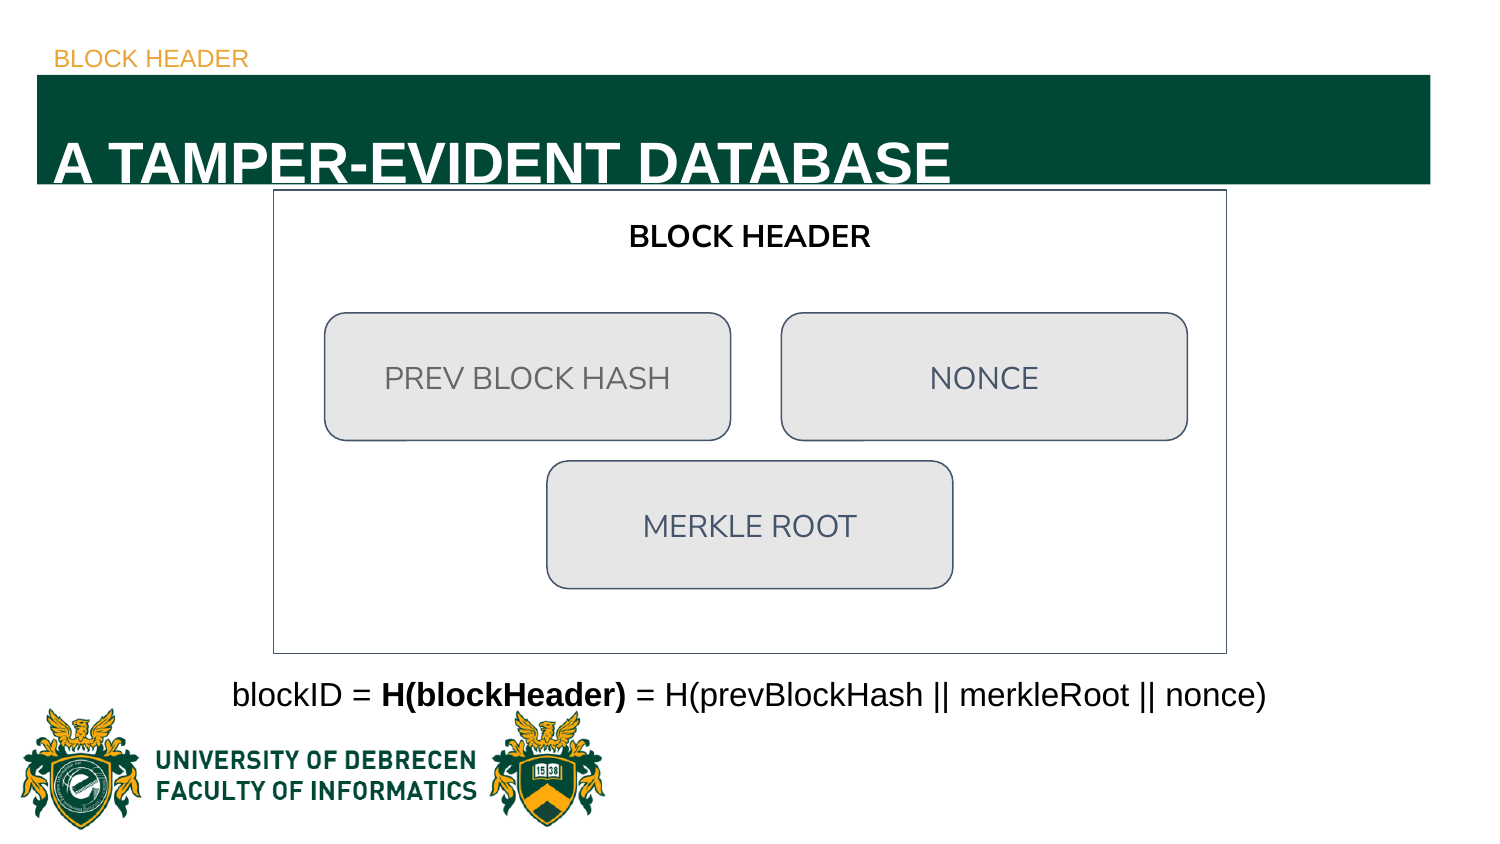

# BLOCK HEADER
A TAMPER-EVIDENT DATABASE
BLOCK HEADER

PREV BLOCK HASH
NONCE
MERKLE ROOT
blockID = H(blockHeader) = H(prevBlockHash || merkleRoot || nonce)